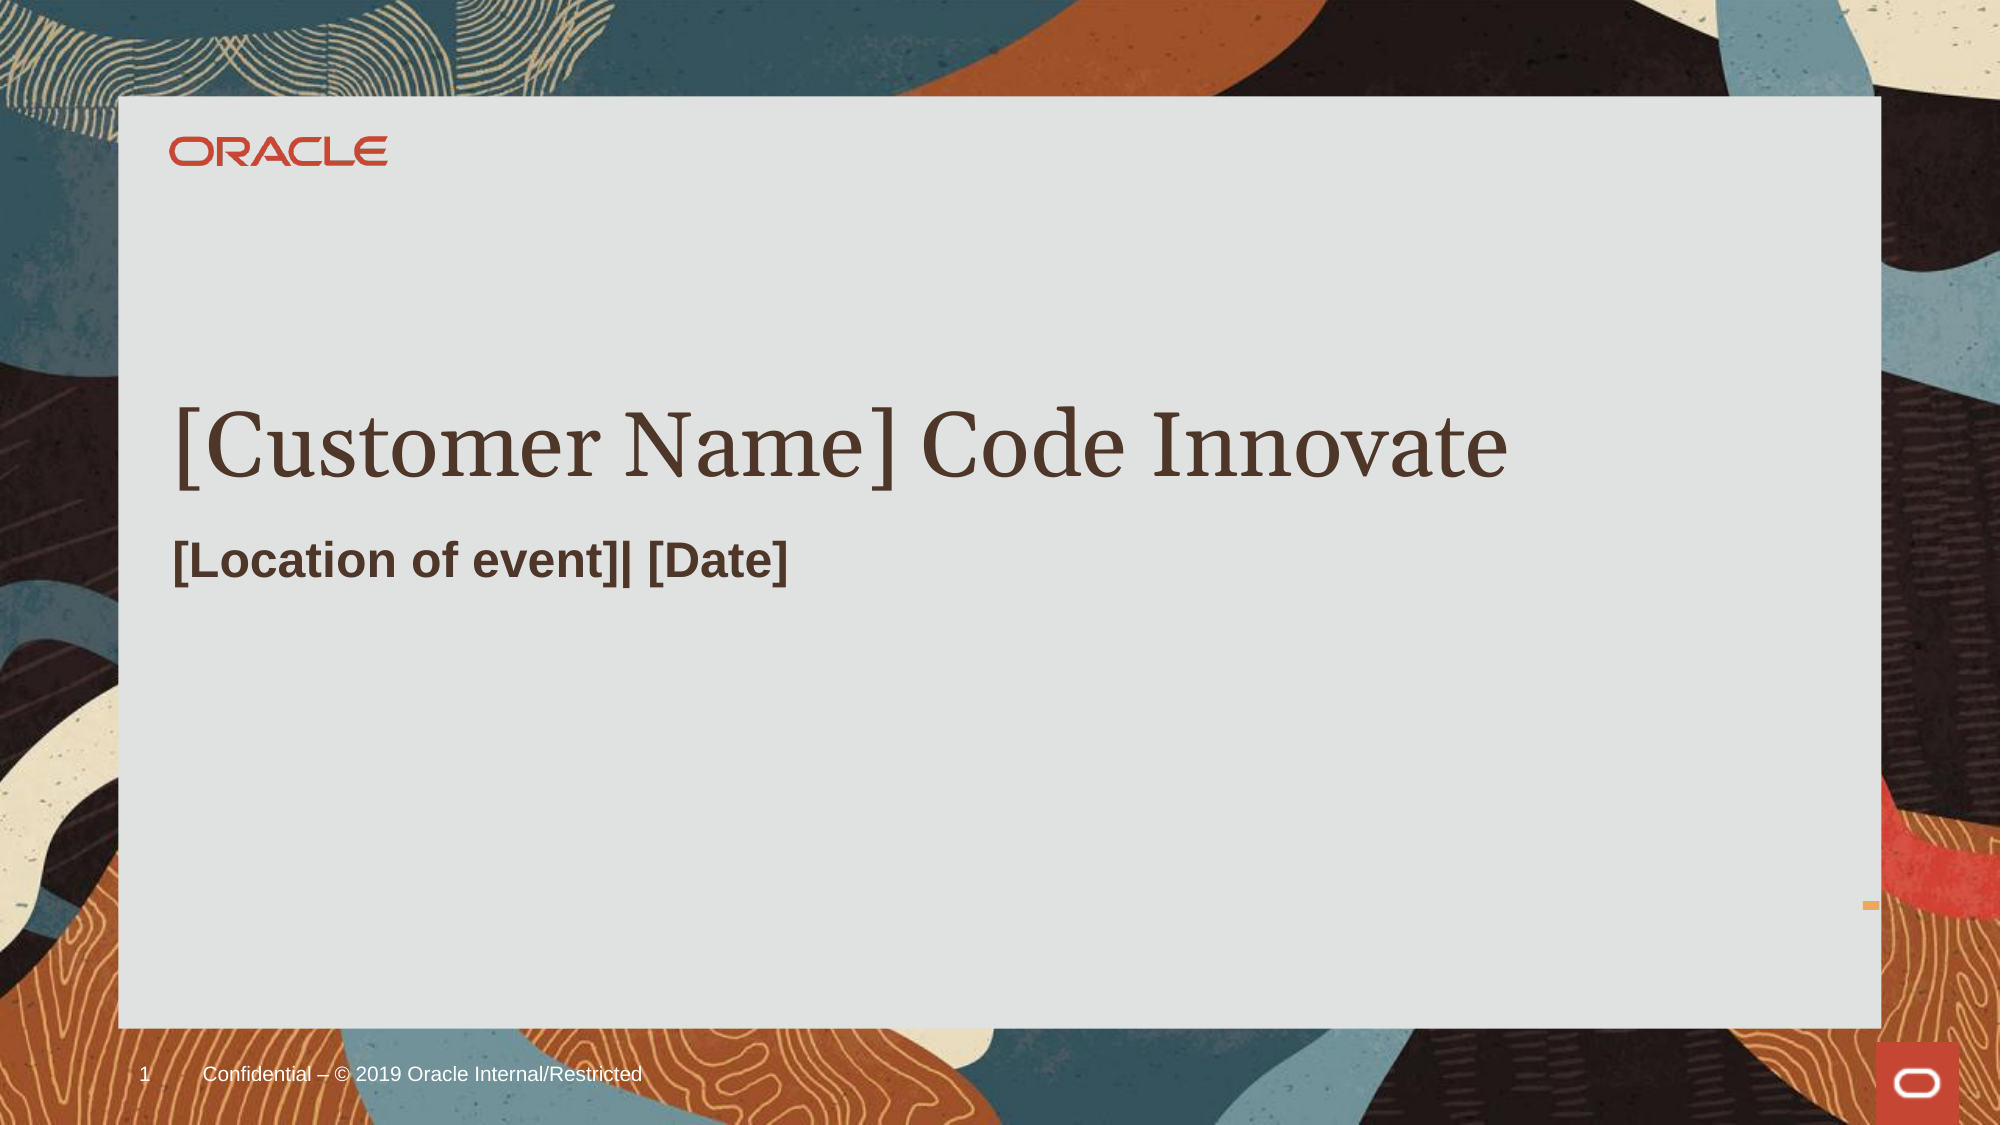

# [Customer Name] Code Innovate
[Location of event]| [Date]

1
Confidential – © 2019 Oracle Internal/Restricted